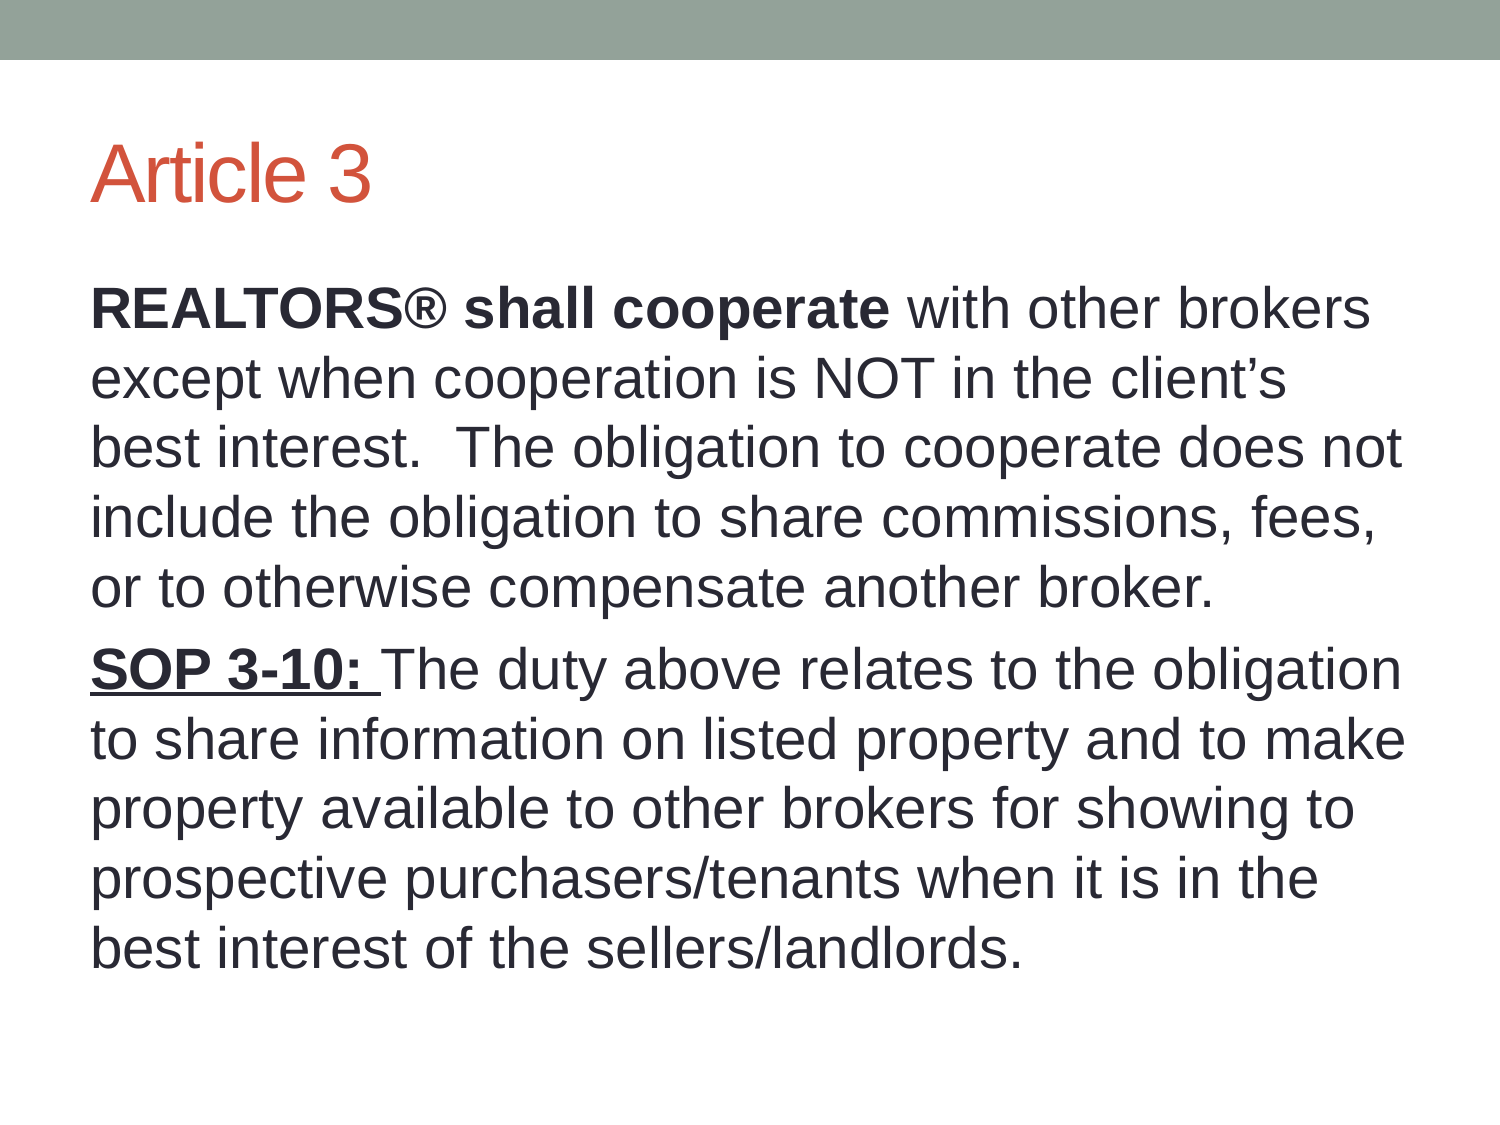

# Article 3
REALTORS® shall cooperate with other brokers except when cooperation is NOT in the client’s best interest.  The obligation to cooperate does not include the obligation to share commissions, fees, or to otherwise compensate another broker.
SOP 3-10: The duty above relates to the obligation to share information on listed property and to make property available to other brokers for showing to prospective purchasers/tenants when it is in the best interest of the sellers/landlords.